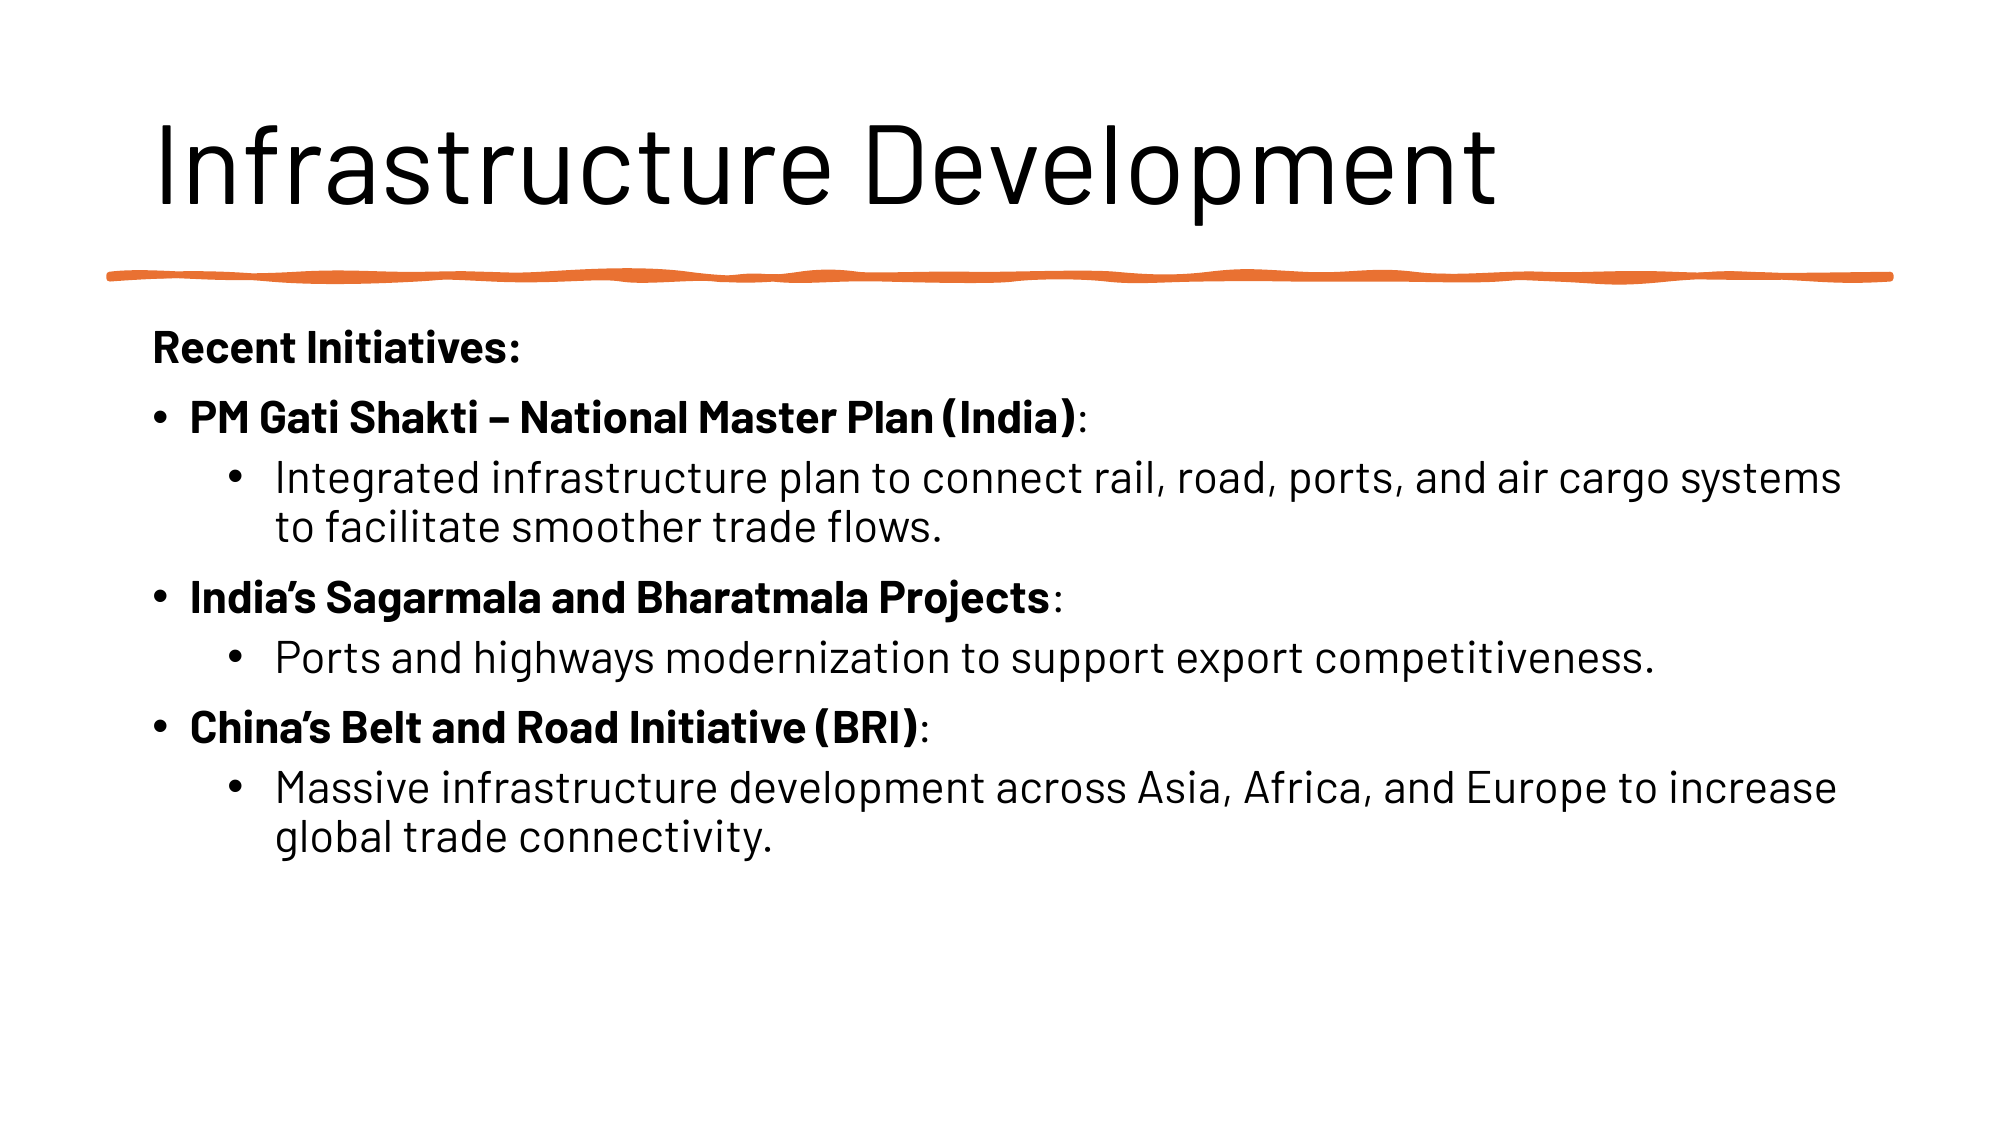

# Infrastructure Development

Recent Initiatives:
PM Gati Shakti – National Master Plan (India):
Integrated infrastructure plan to connect rail, road, ports, and air cargo systems to facilitate smoother trade flows.
India’s Sagarmala and Bharatmala Projects:
Ports and highways modernization to support export competitiveness.
China’s Belt and Road Initiative (BRI):
Massive infrastructure development across Asia, Africa, and Europe to increase global trade connectivity.